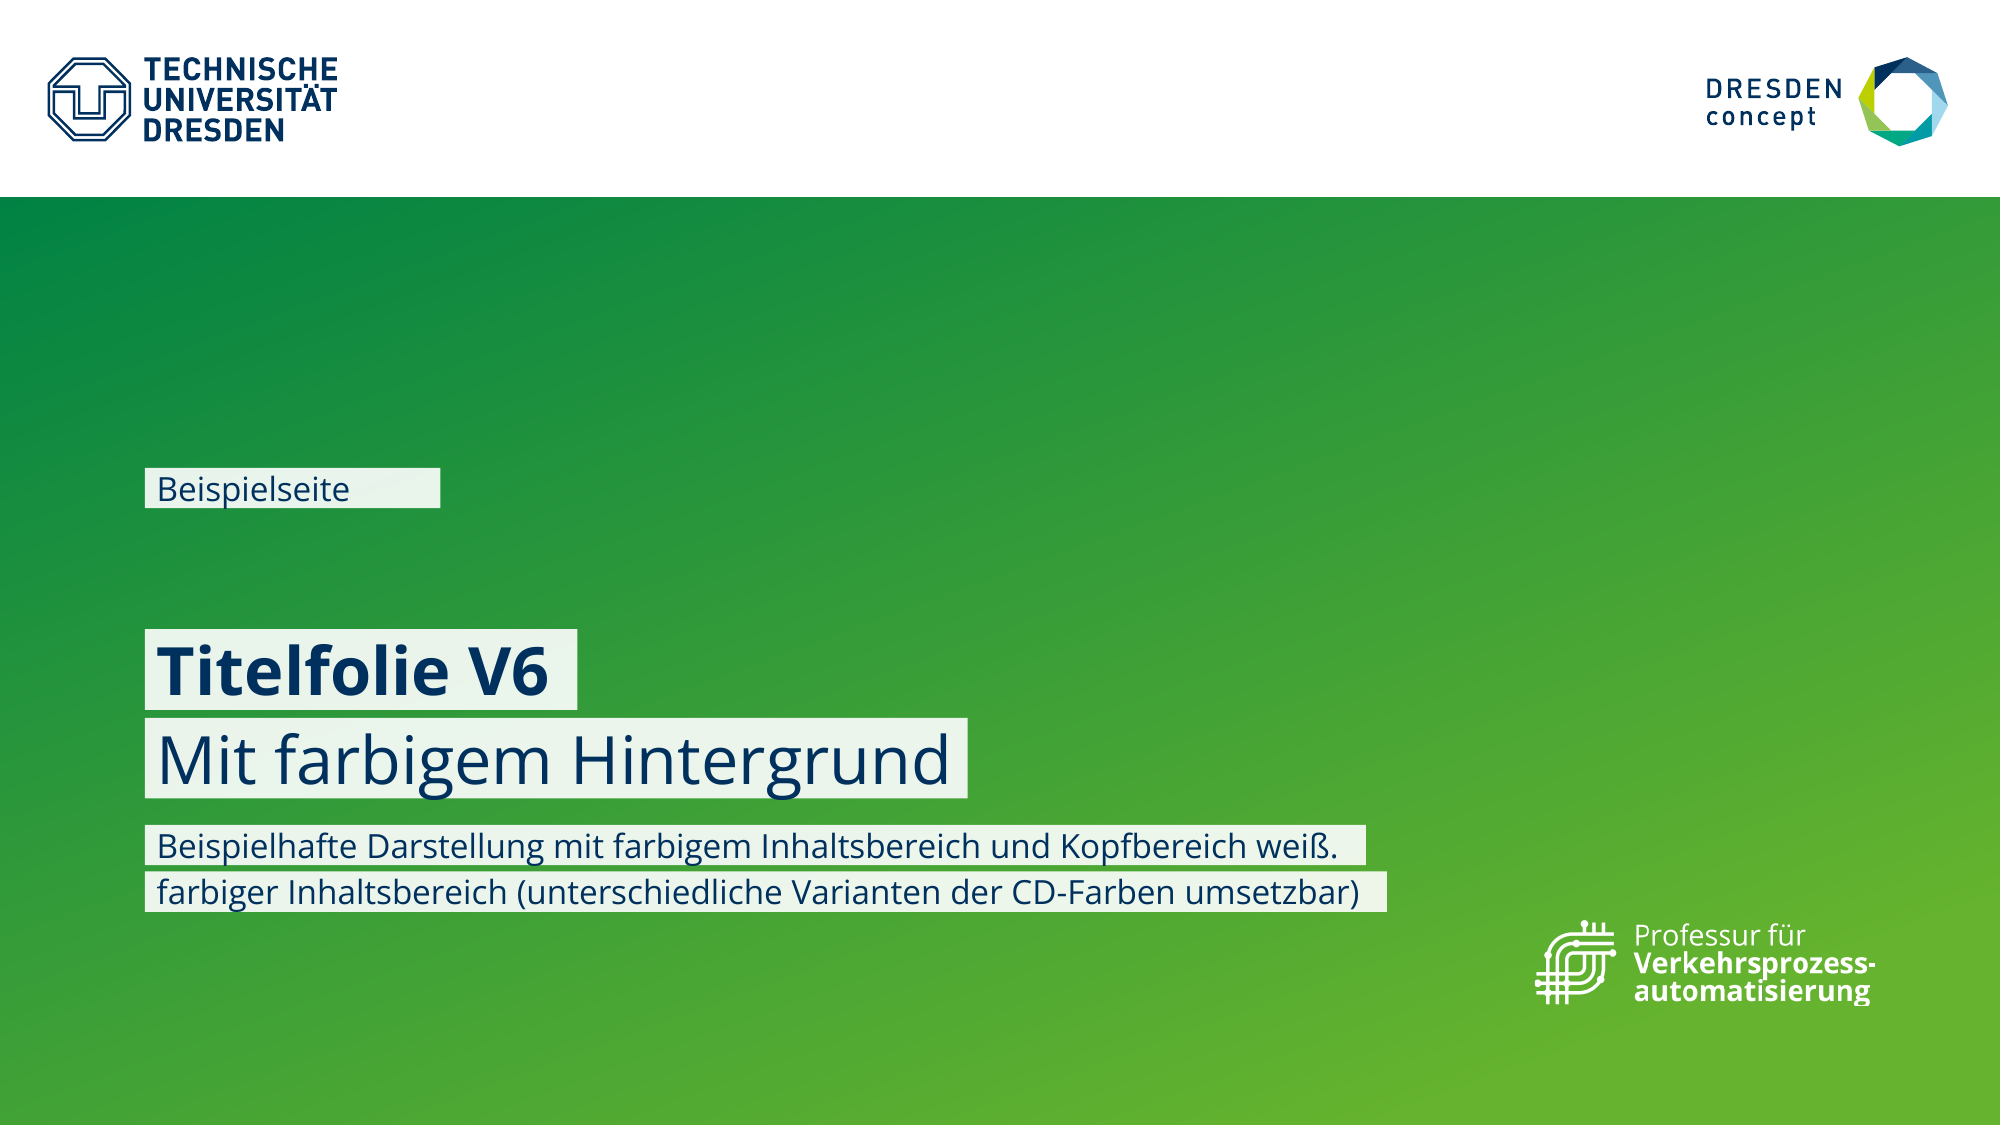

Beispielseite

# Titelfolie V6
Mit farbigem Hintergrund
Beispielhafte Darstellung mit farbigem Inhaltsbereich und Kopfbereich weiß.
farbiger Inhaltsbereich (unterschiedliche Varianten der CD-Farben umsetzbar)